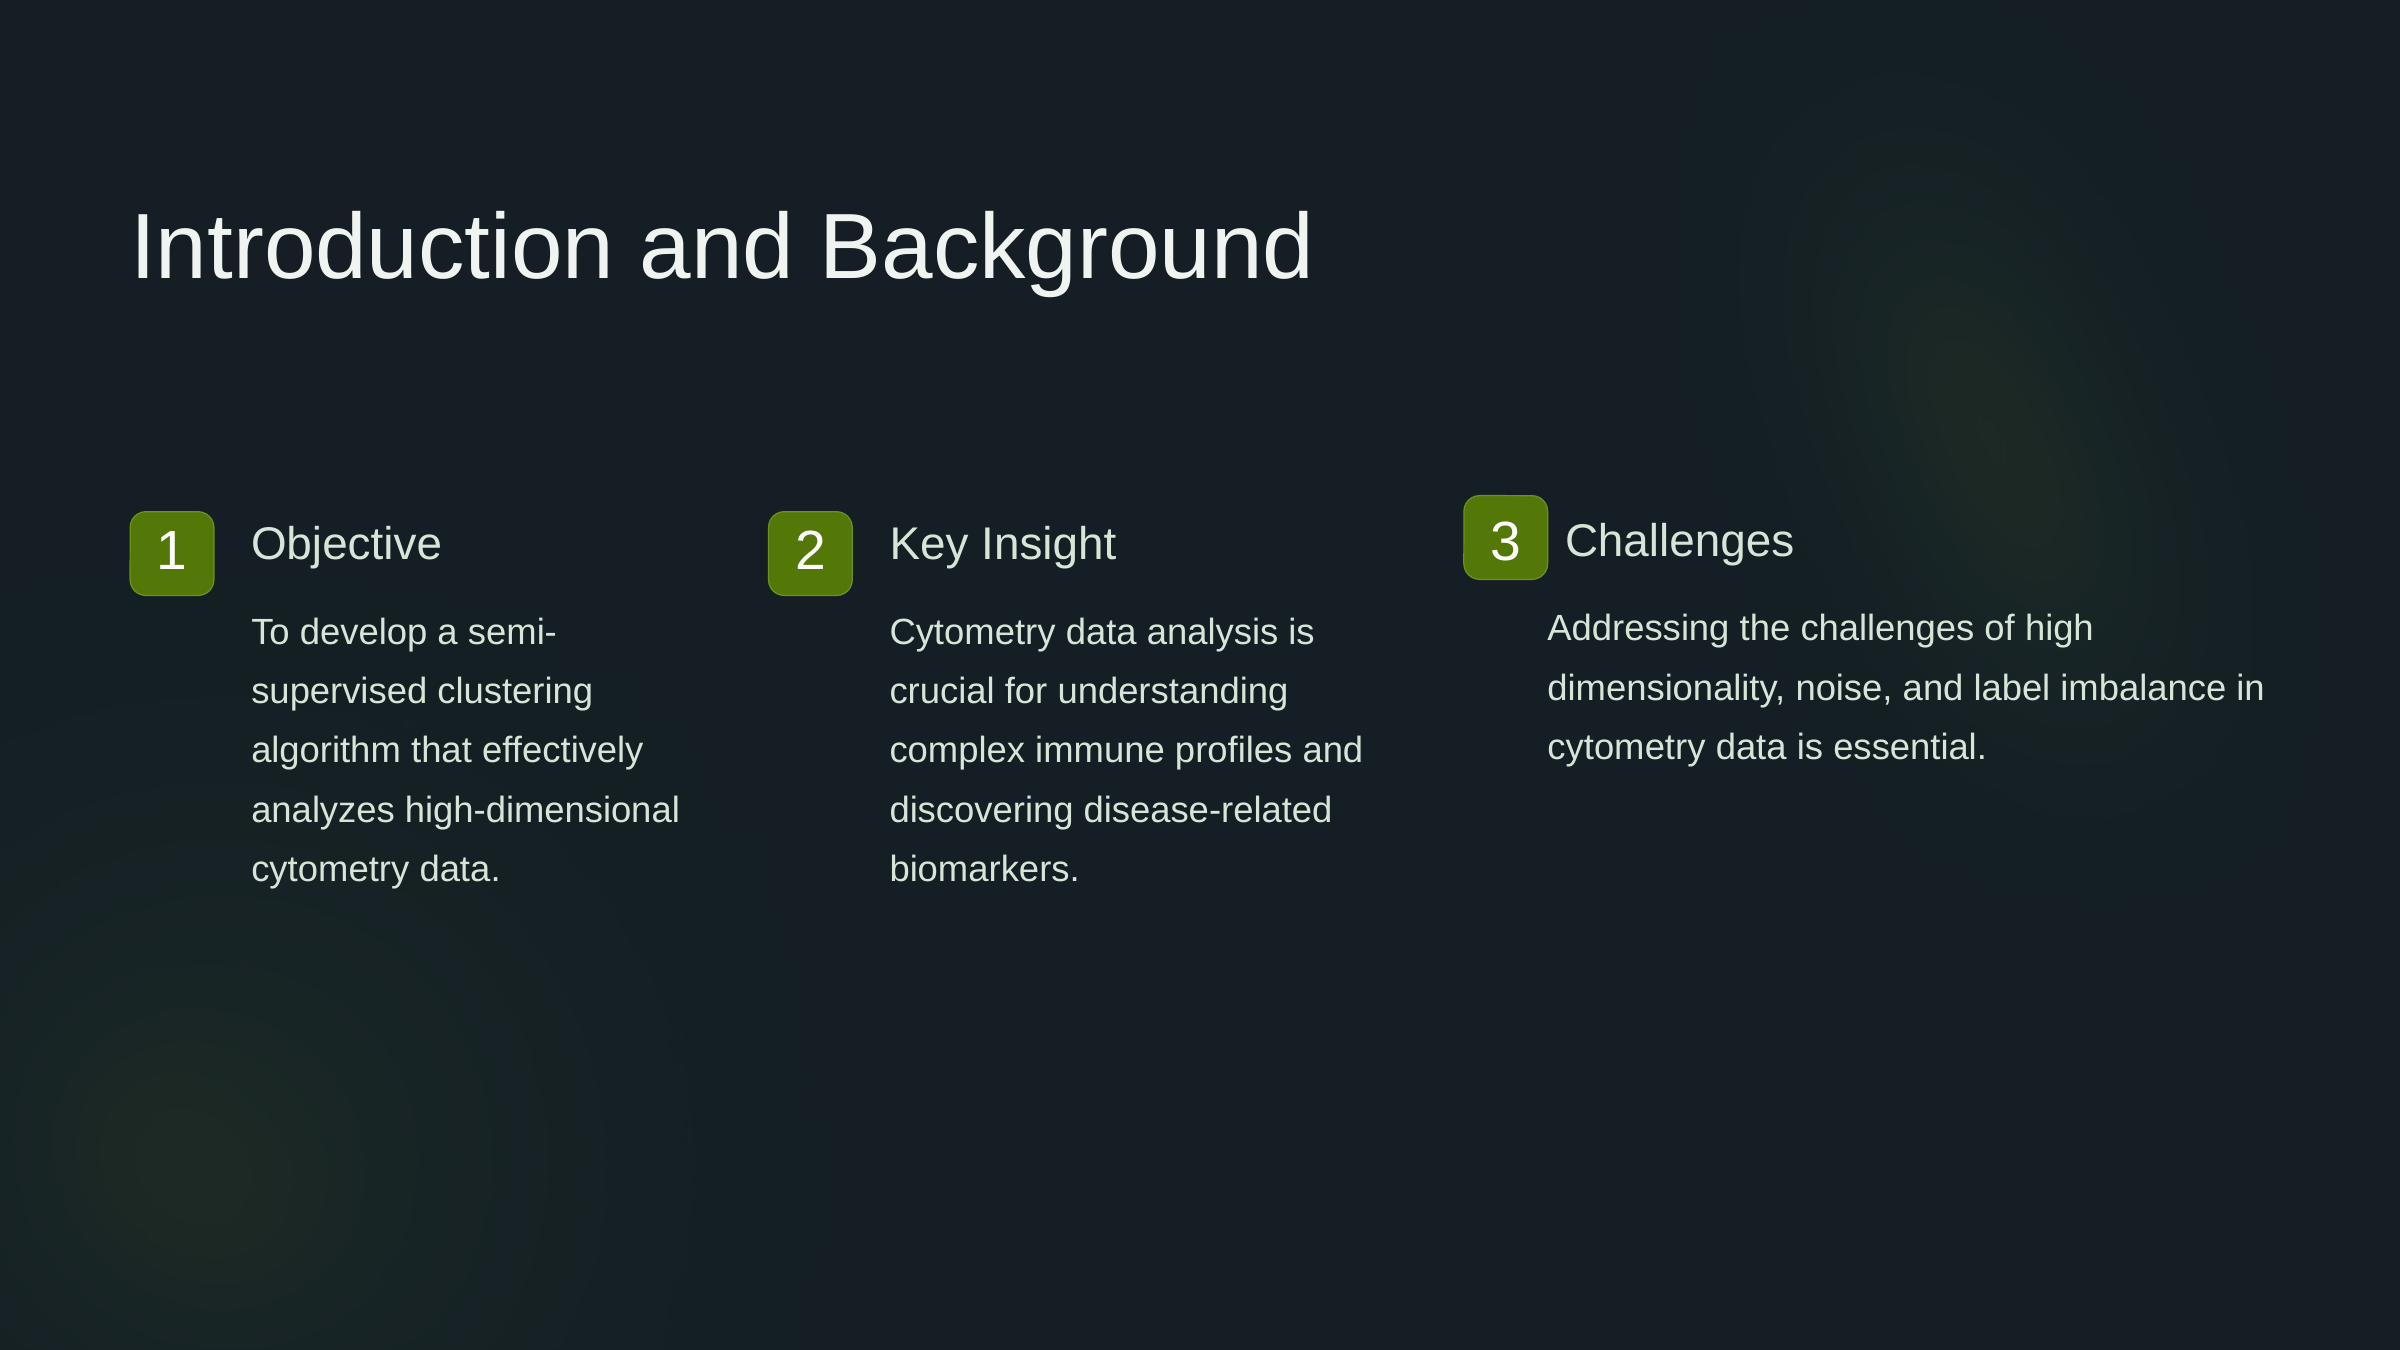

Introduction and Background

Challenges

Objective

Key Insight
3
1
2
Addressing the challenges of high dimensionality, noise, and label imbalance in cytometry data is essential.
To develop a semi-supervised clustering algorithm that effectively analyzes high-dimensional cytometry data.
Cytometry data analysis is crucial for understanding complex immune profiles and discovering disease-related biomarkers.